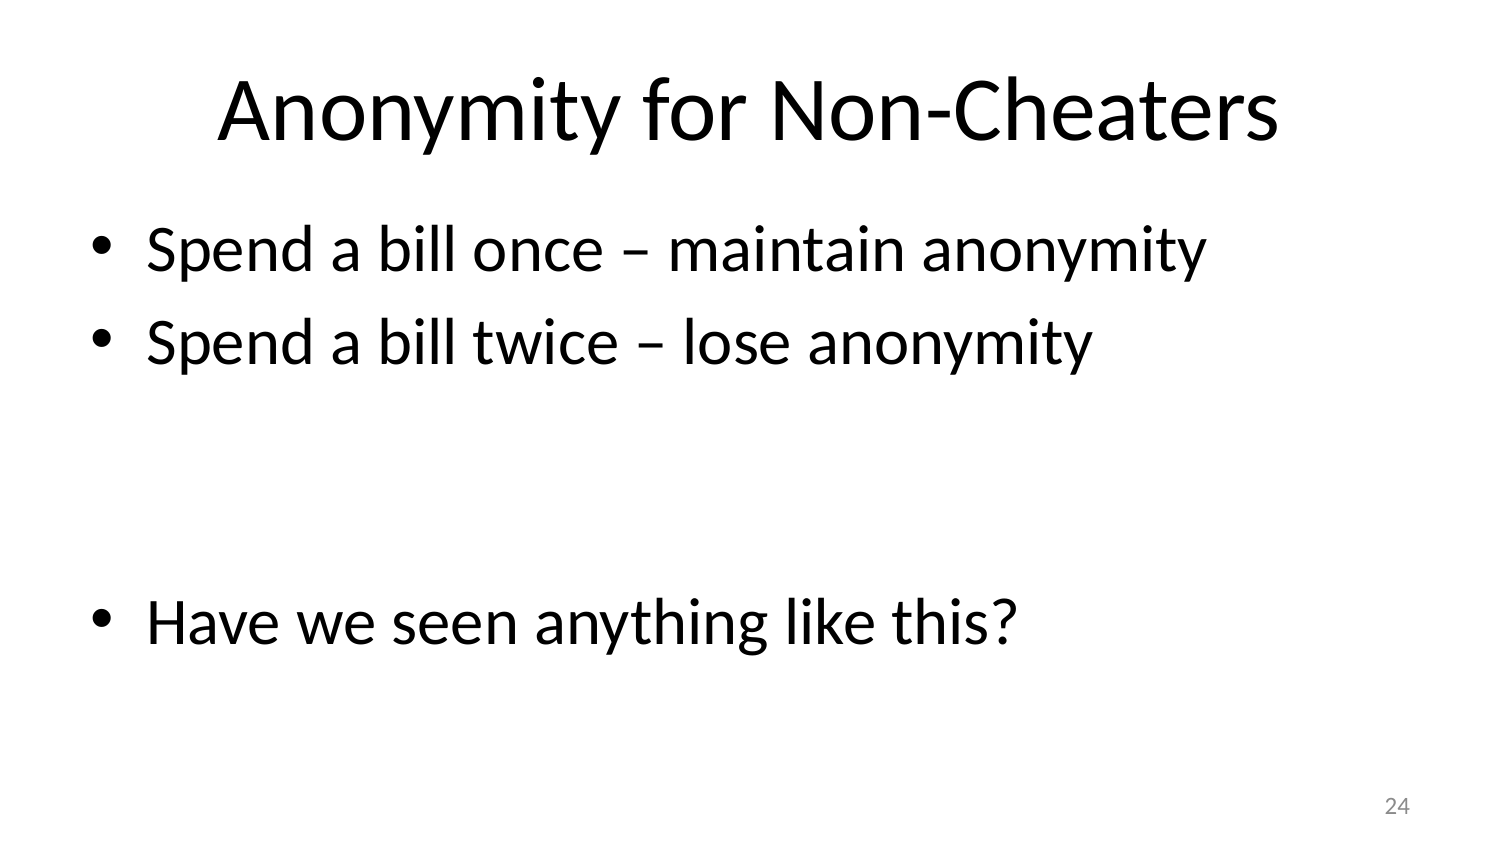

# Anonymity for Non-Cheaters
Spend a bill once – maintain anonymity
Spend a bill twice – lose anonymity

Have we seen anything like this?
24